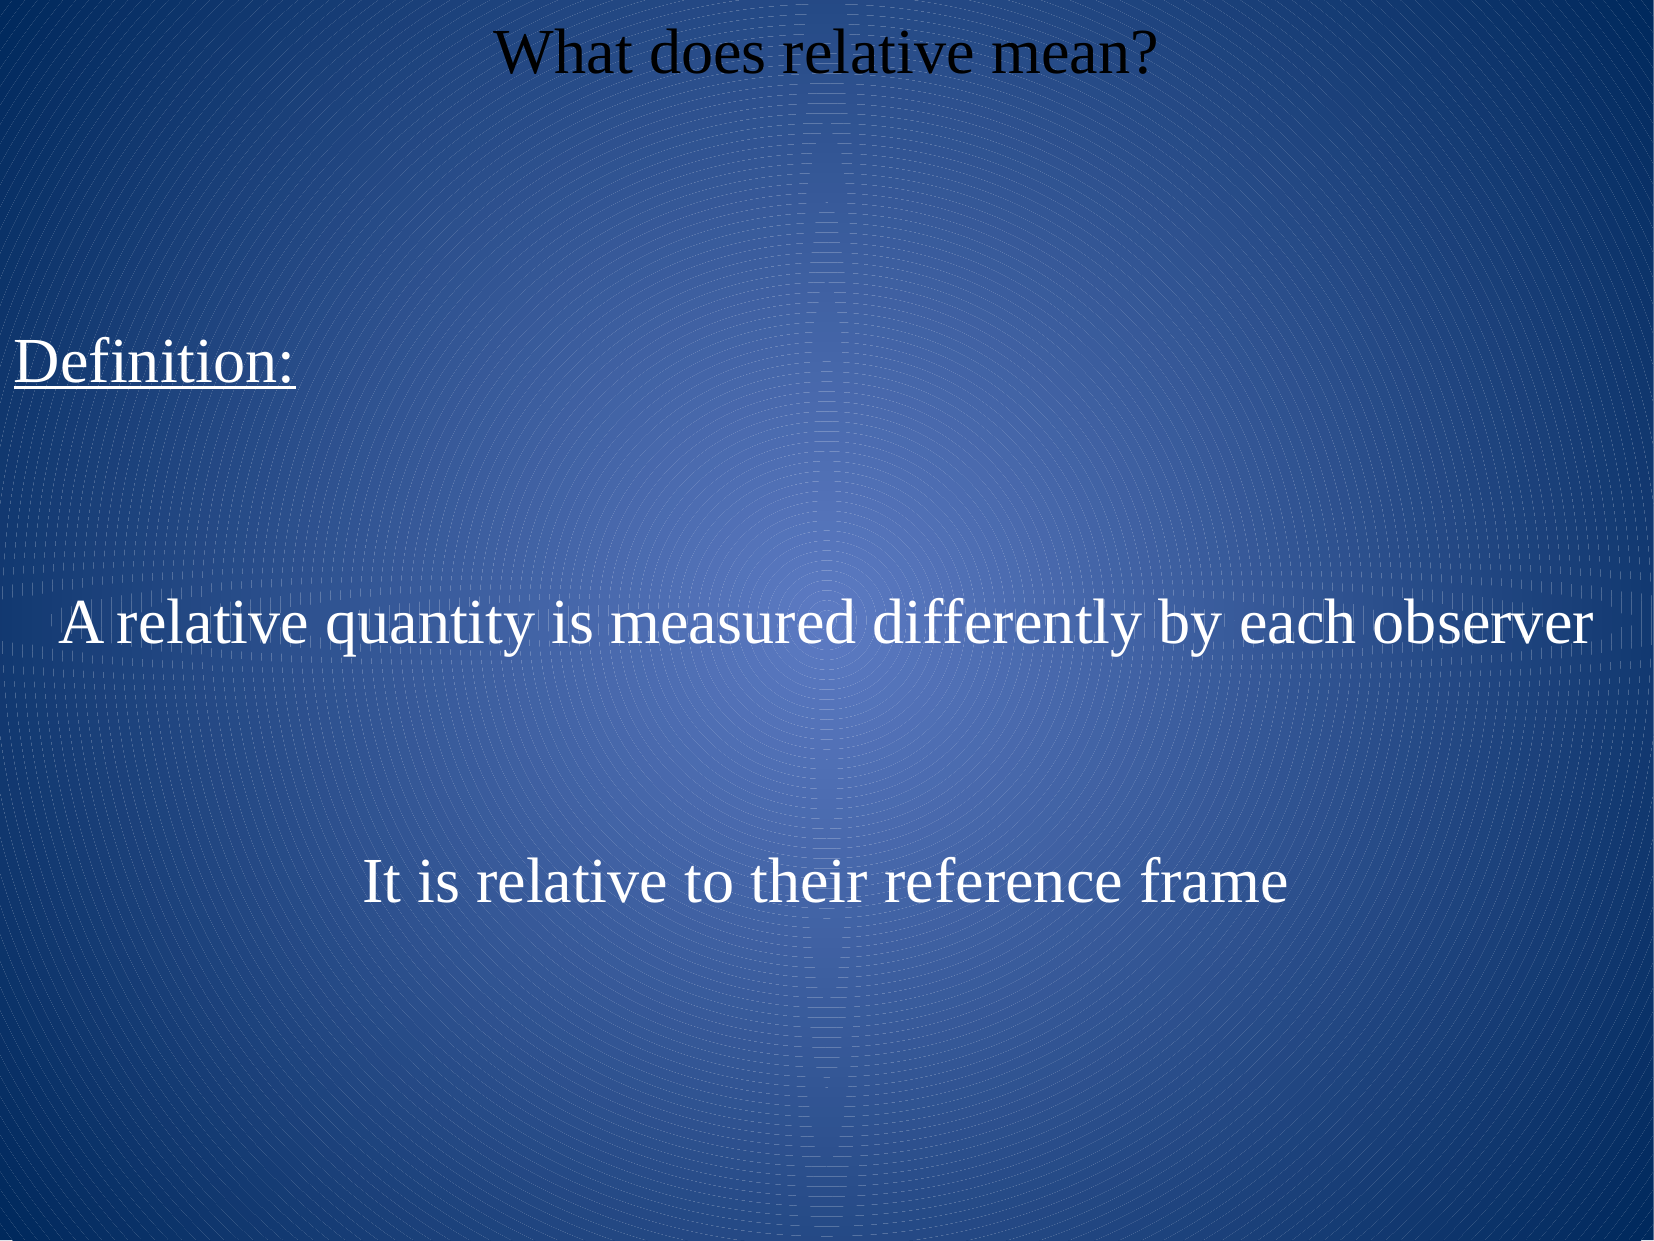

What does relative mean?
Definition:
A relative quantity is measured differently by each observer
It is relative to their reference frame